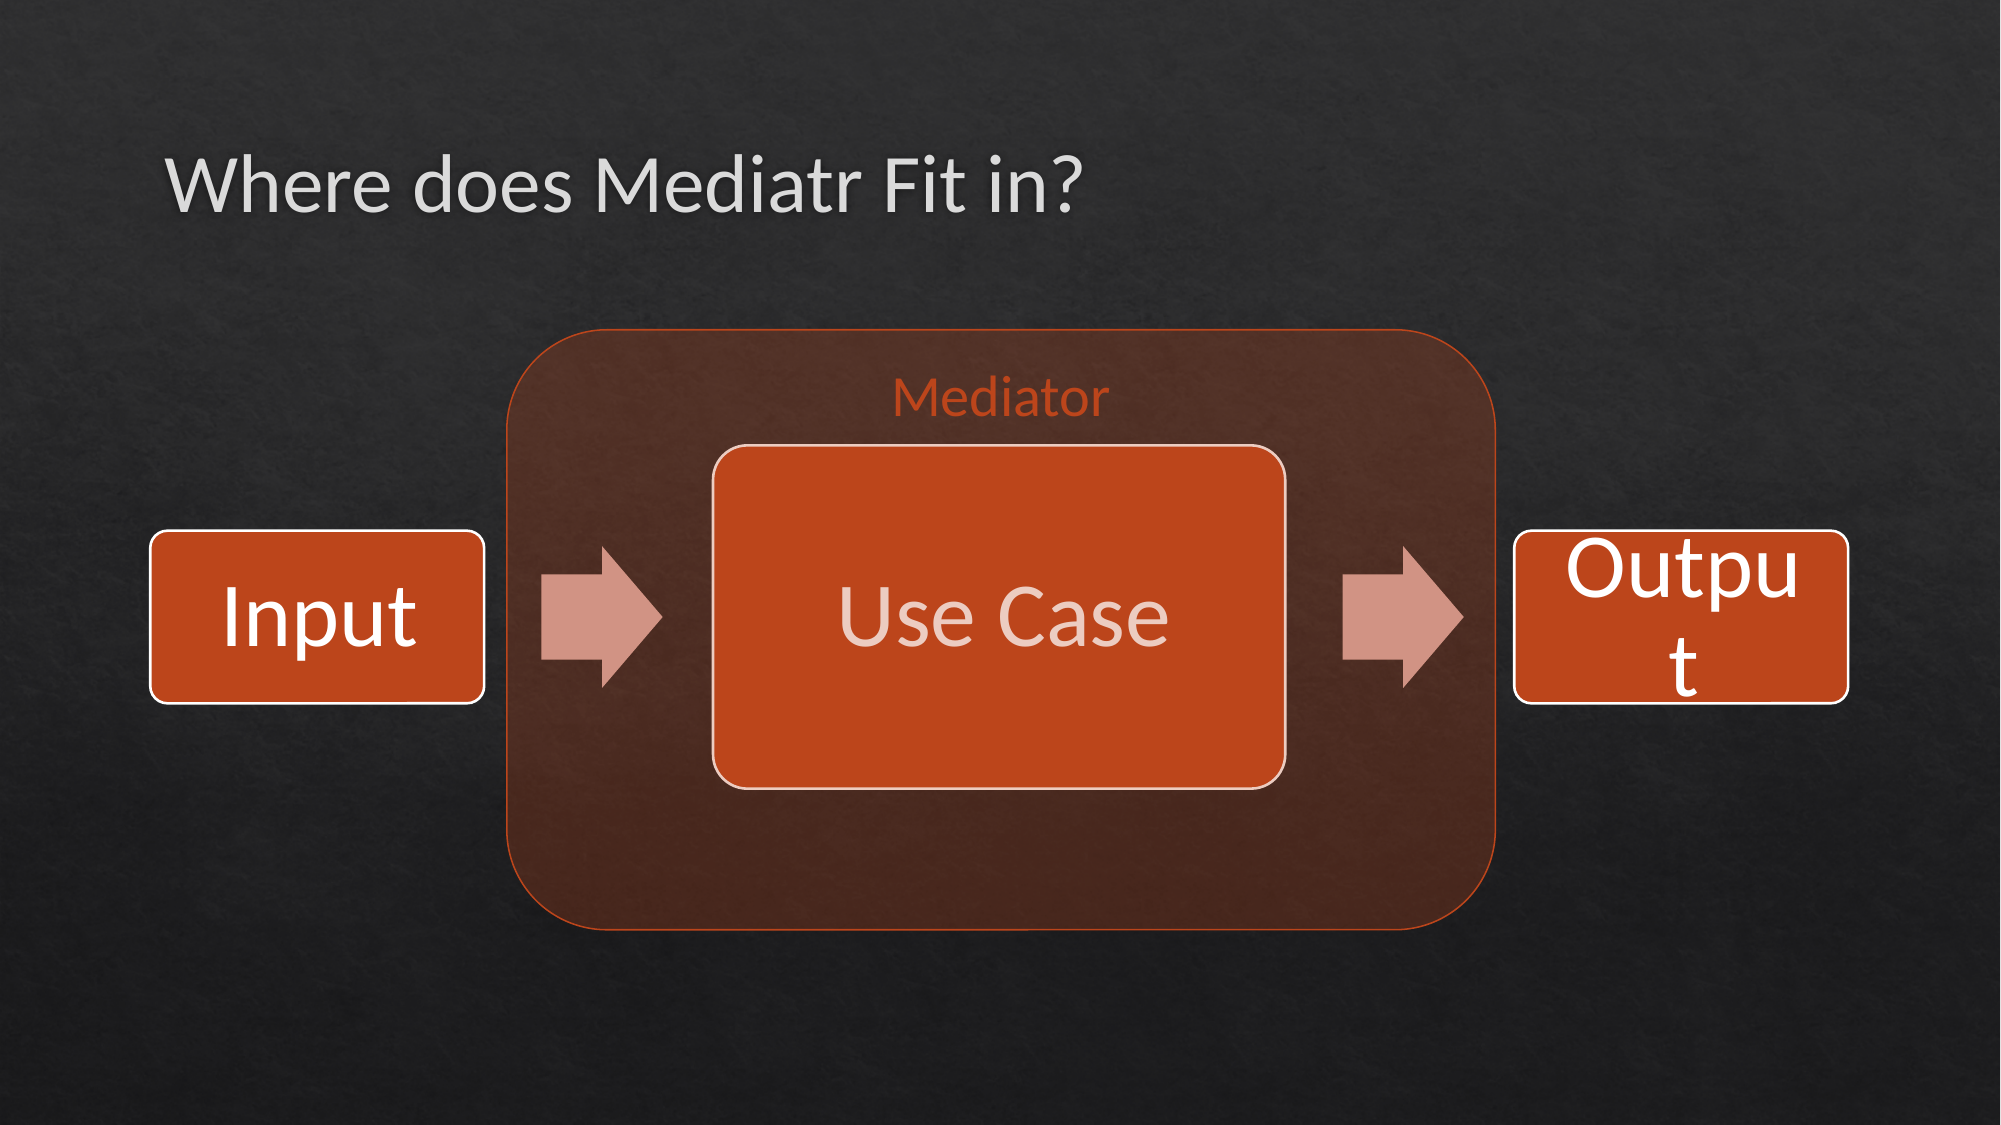

# Where does Mediatr Fit in?
Input

Use Case

Output
Mediator